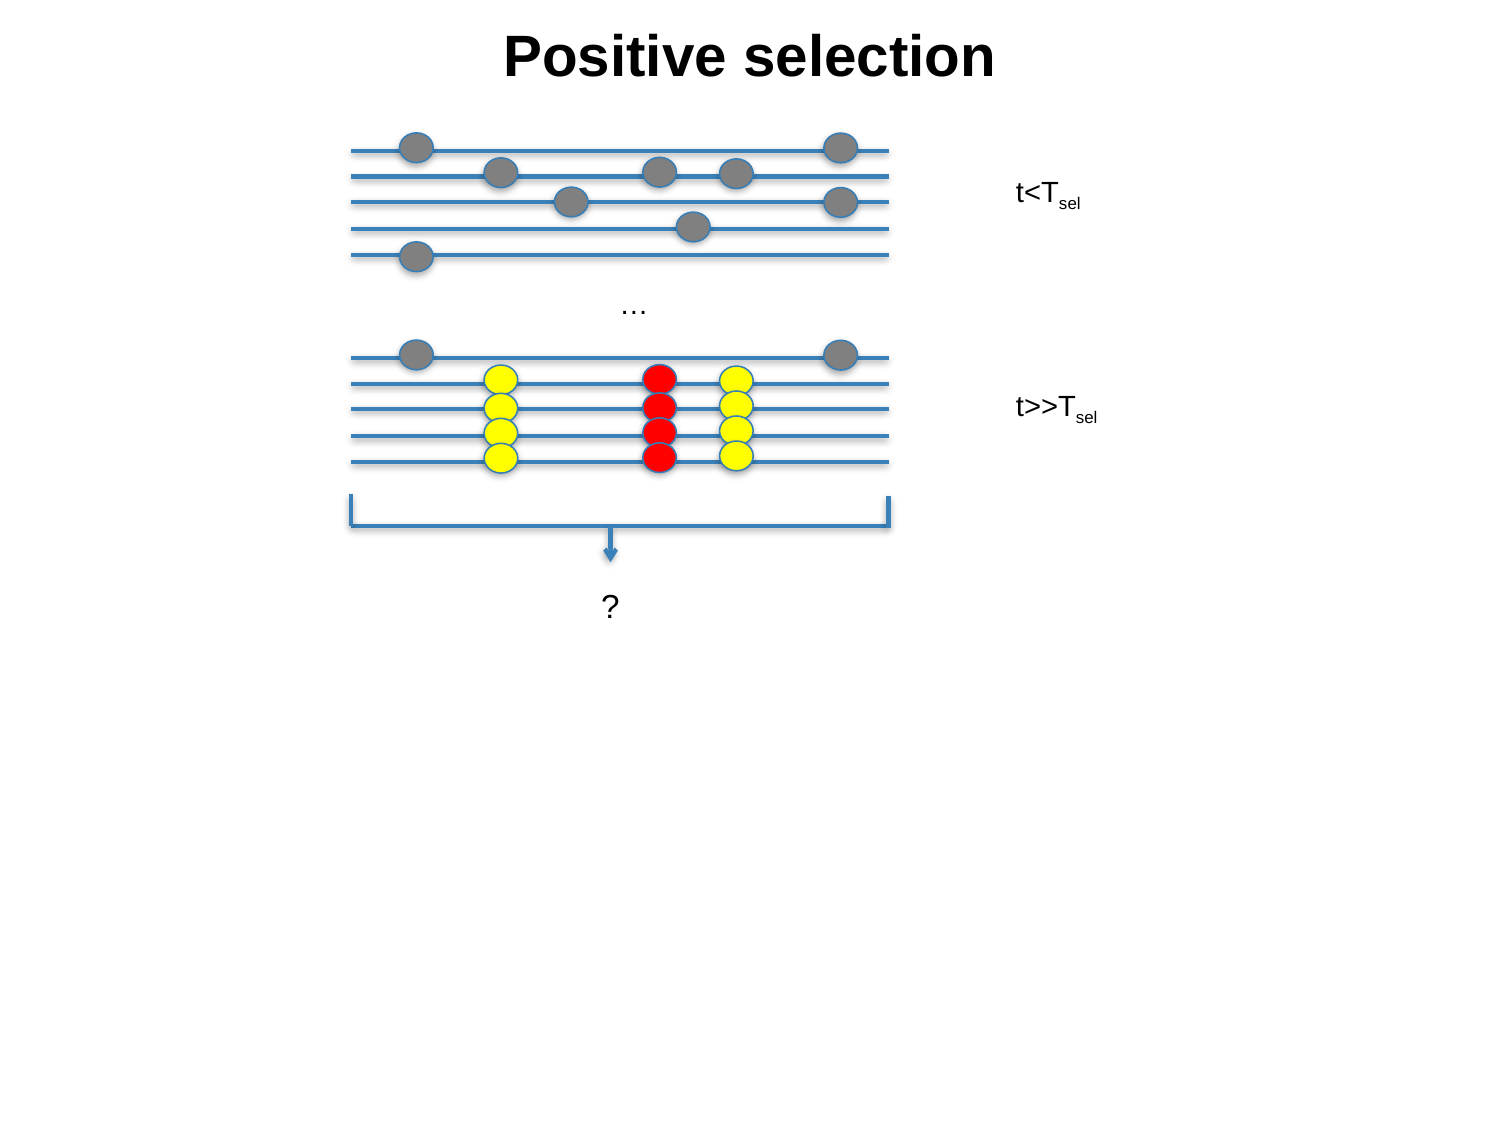

# Positive selection

t<Tsel
…

t>>Tsel
?